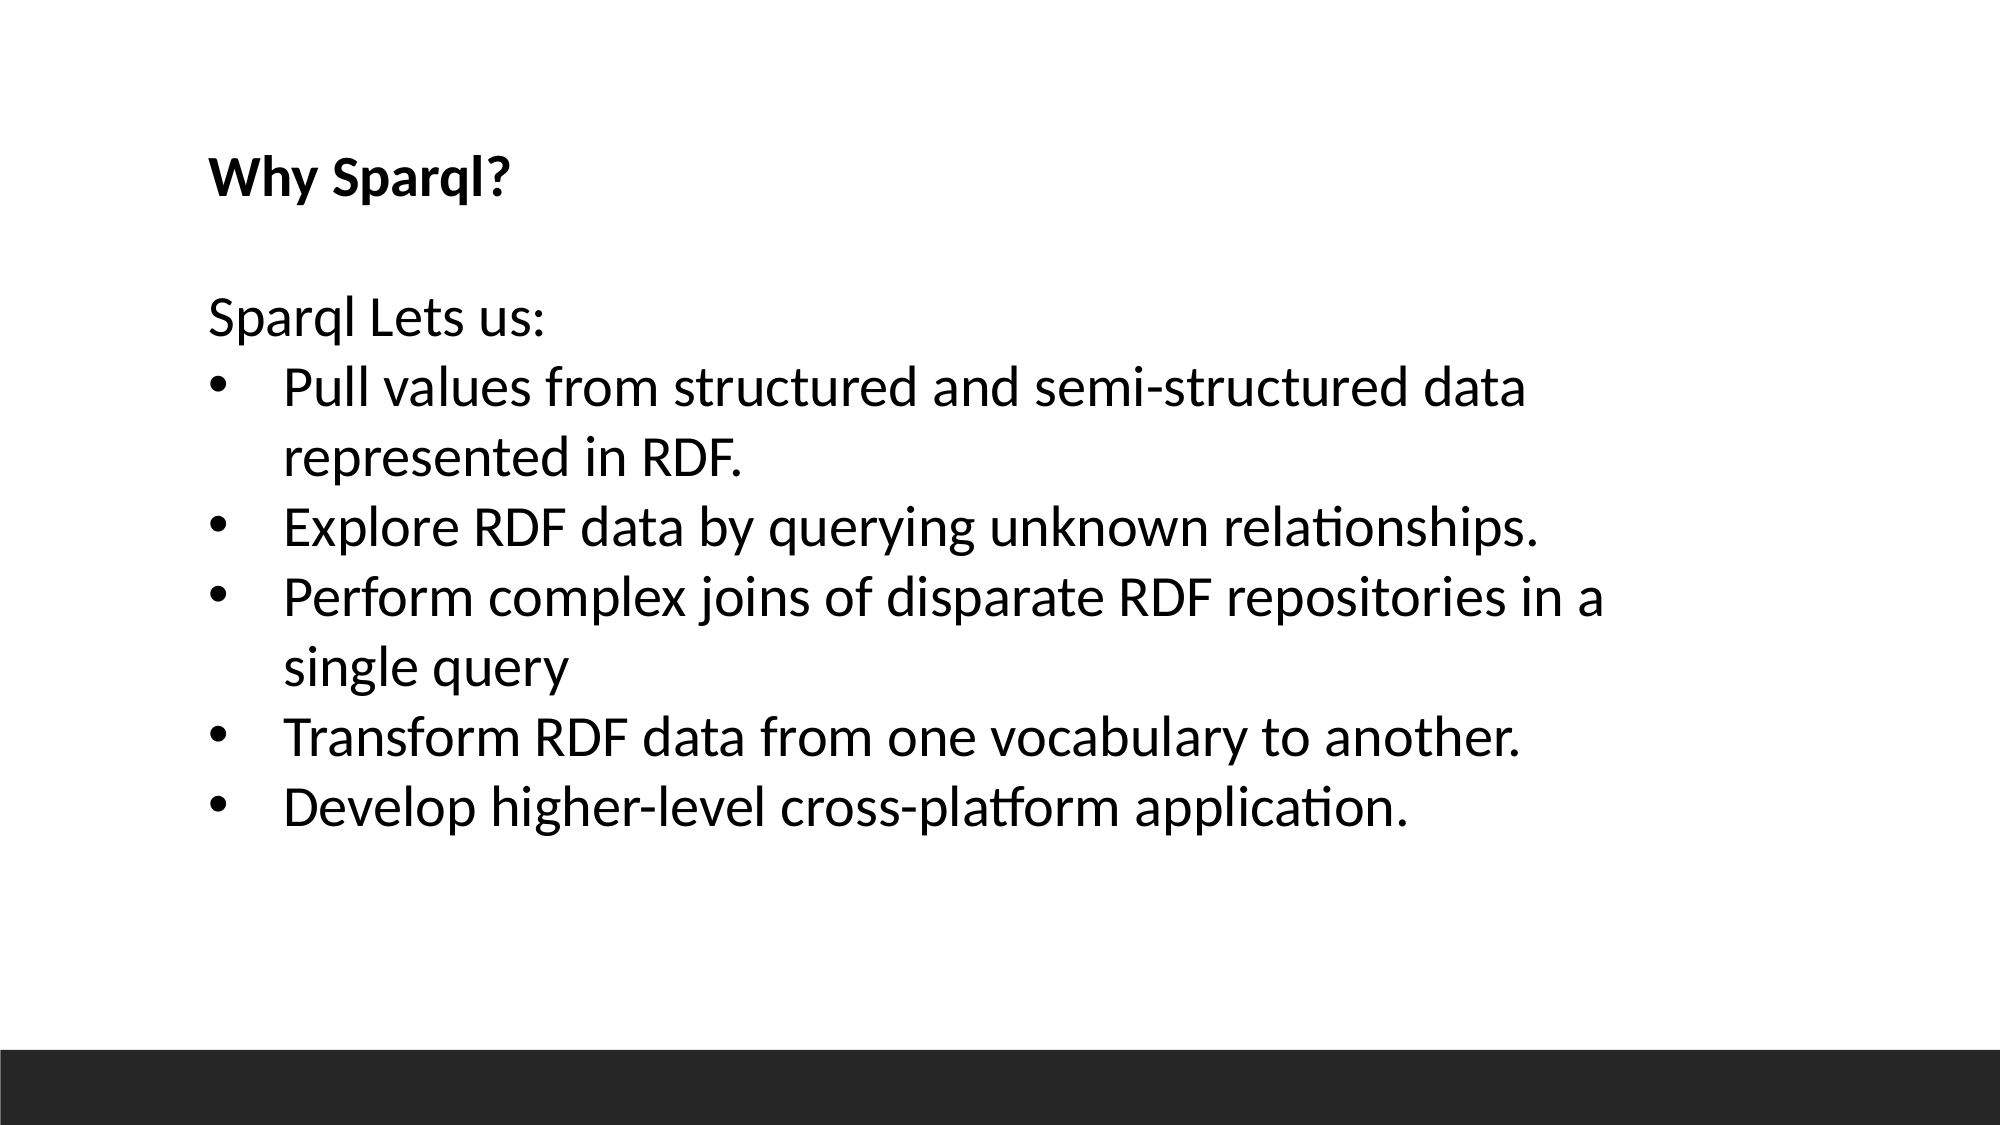

Why Sparql?

Sparql Lets us:
Pull values from structured and semi-structured data represented in RDF.
Explore RDF data by querying unknown relationships.
Perform complex joins of disparate RDF repositories in a single query
Transform RDF data from one vocabulary to another.
Develop higher-level cross-platform application.